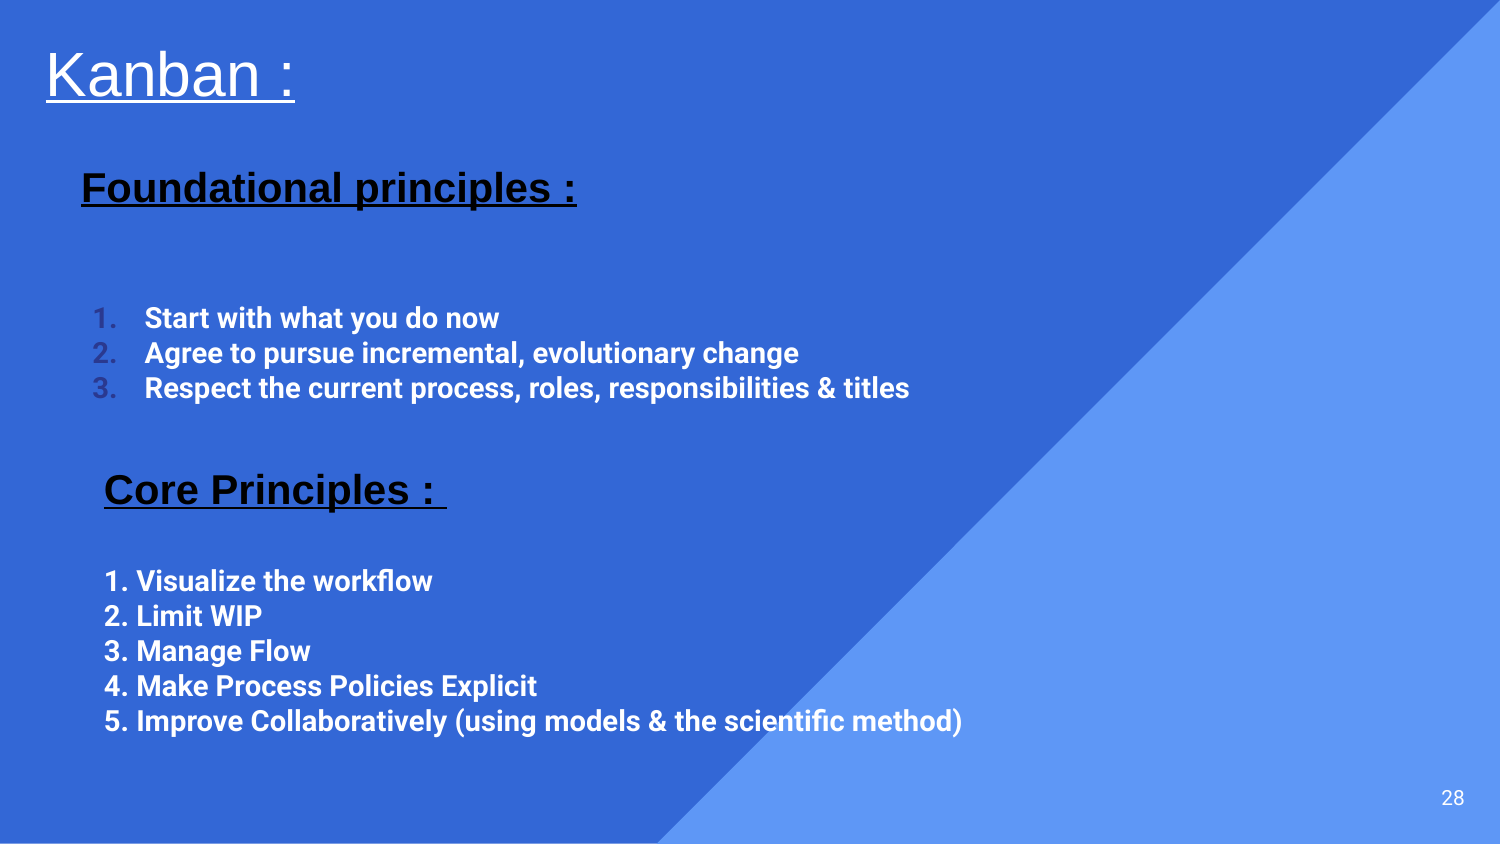

Kanban :
Foundational principles :
# Start with what you do now
Agree to pursue incremental, evolutionary change
Respect the current process, roles, responsibilities & titles

Core Principles :
1. Visualize the workflow
2. Limit WIP
3. Manage Flow
4. Make Process Policies Explicit
5. Improve Collaboratively (using models & the scientific method)

28